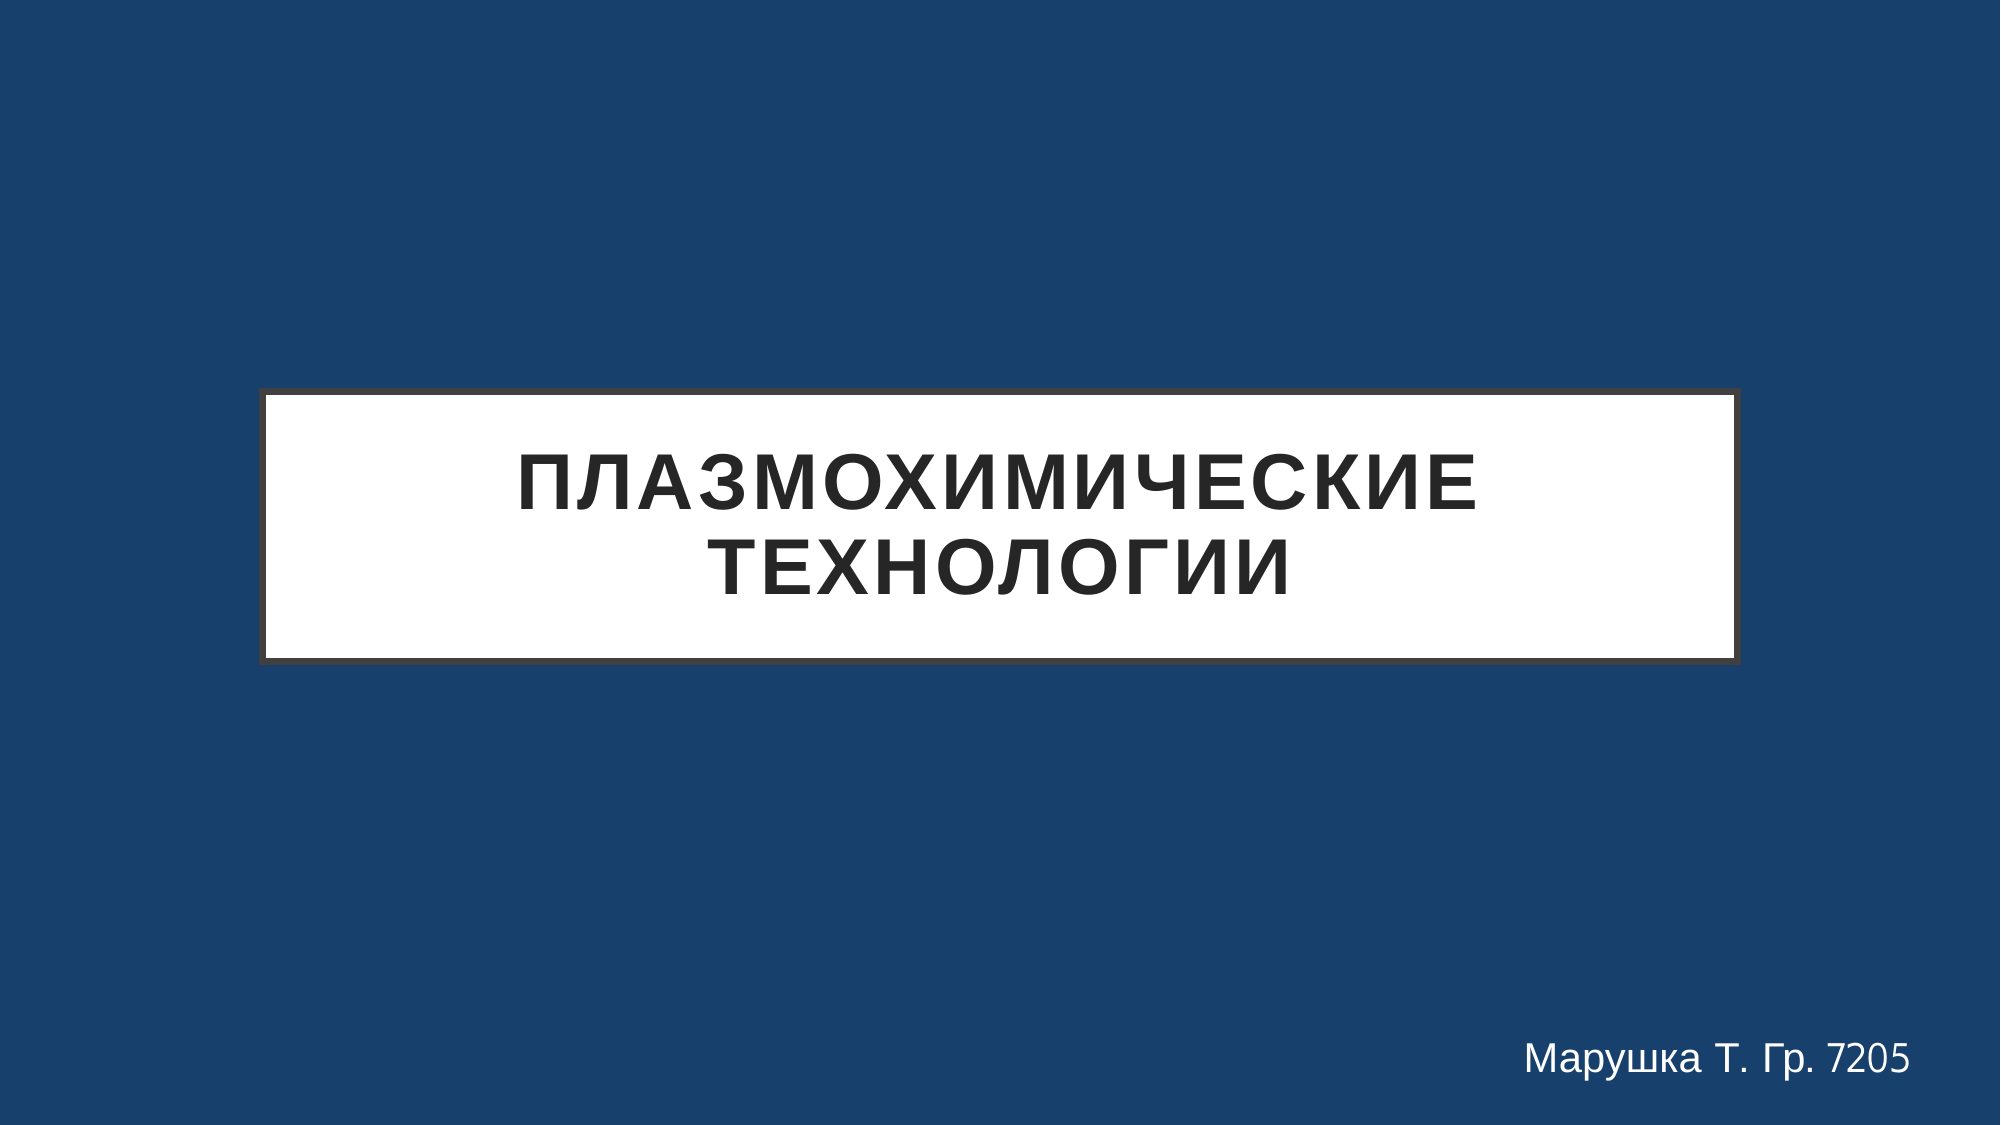

# Плазмохимические технологии
Марушка Т. Гр. 7205